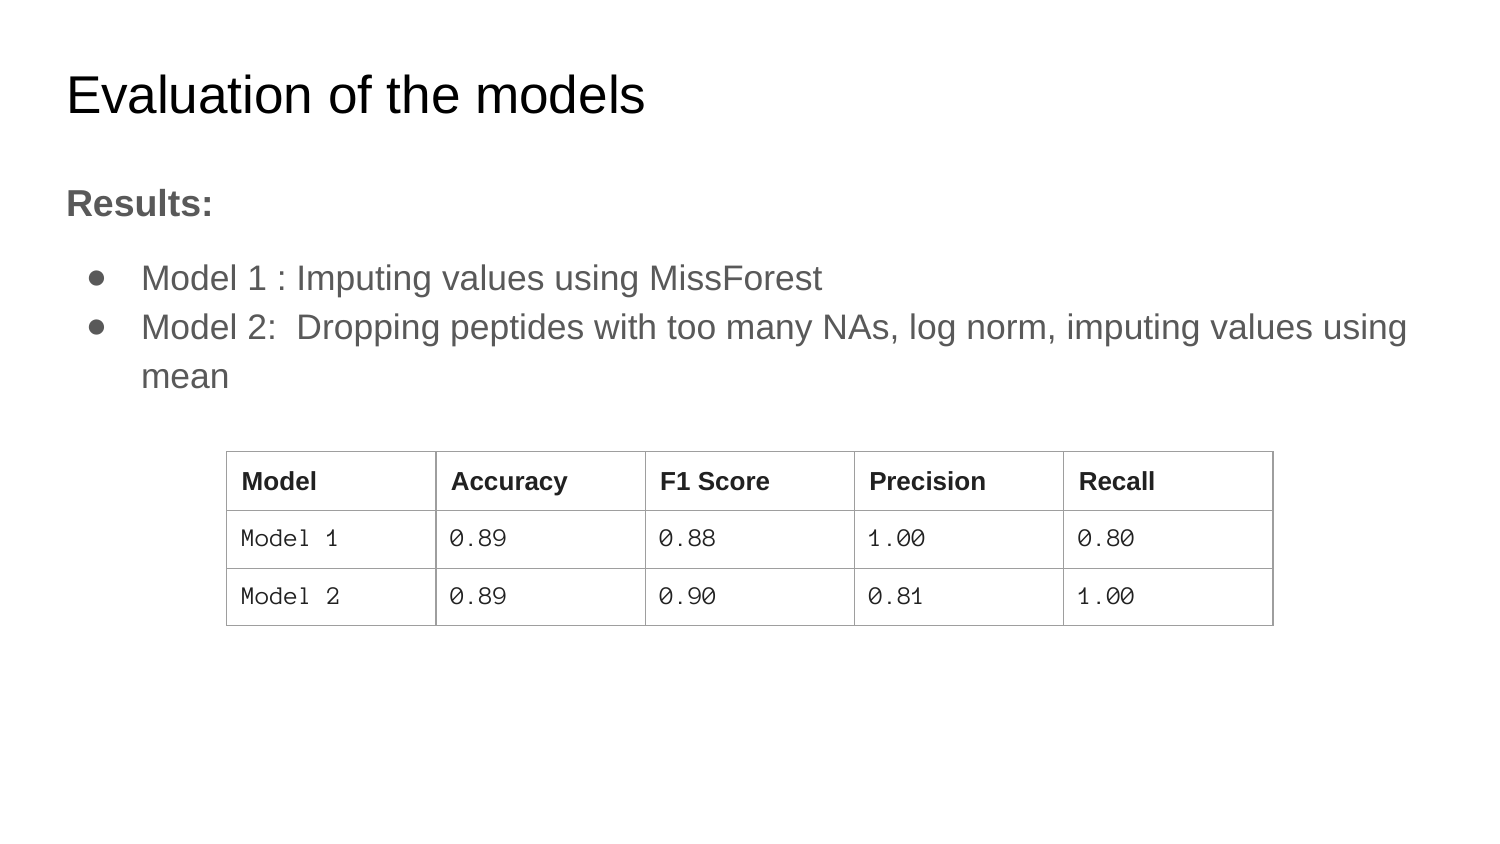

# Evaluation of the models
Results:
Model 1 : Imputing values using MissForest
Model 2:  Dropping peptides with too many NAs, log norm, imputing values using mean

| Model | Accuracy | F1 Score | Precision | Recall |
| --- | --- | --- | --- | --- |
| Model 1 | 0.89 | 0.88 | 1.00 | 0.80 |
| Model 2 | 0.89 | 0.90 | 0.81 | 1.00 |